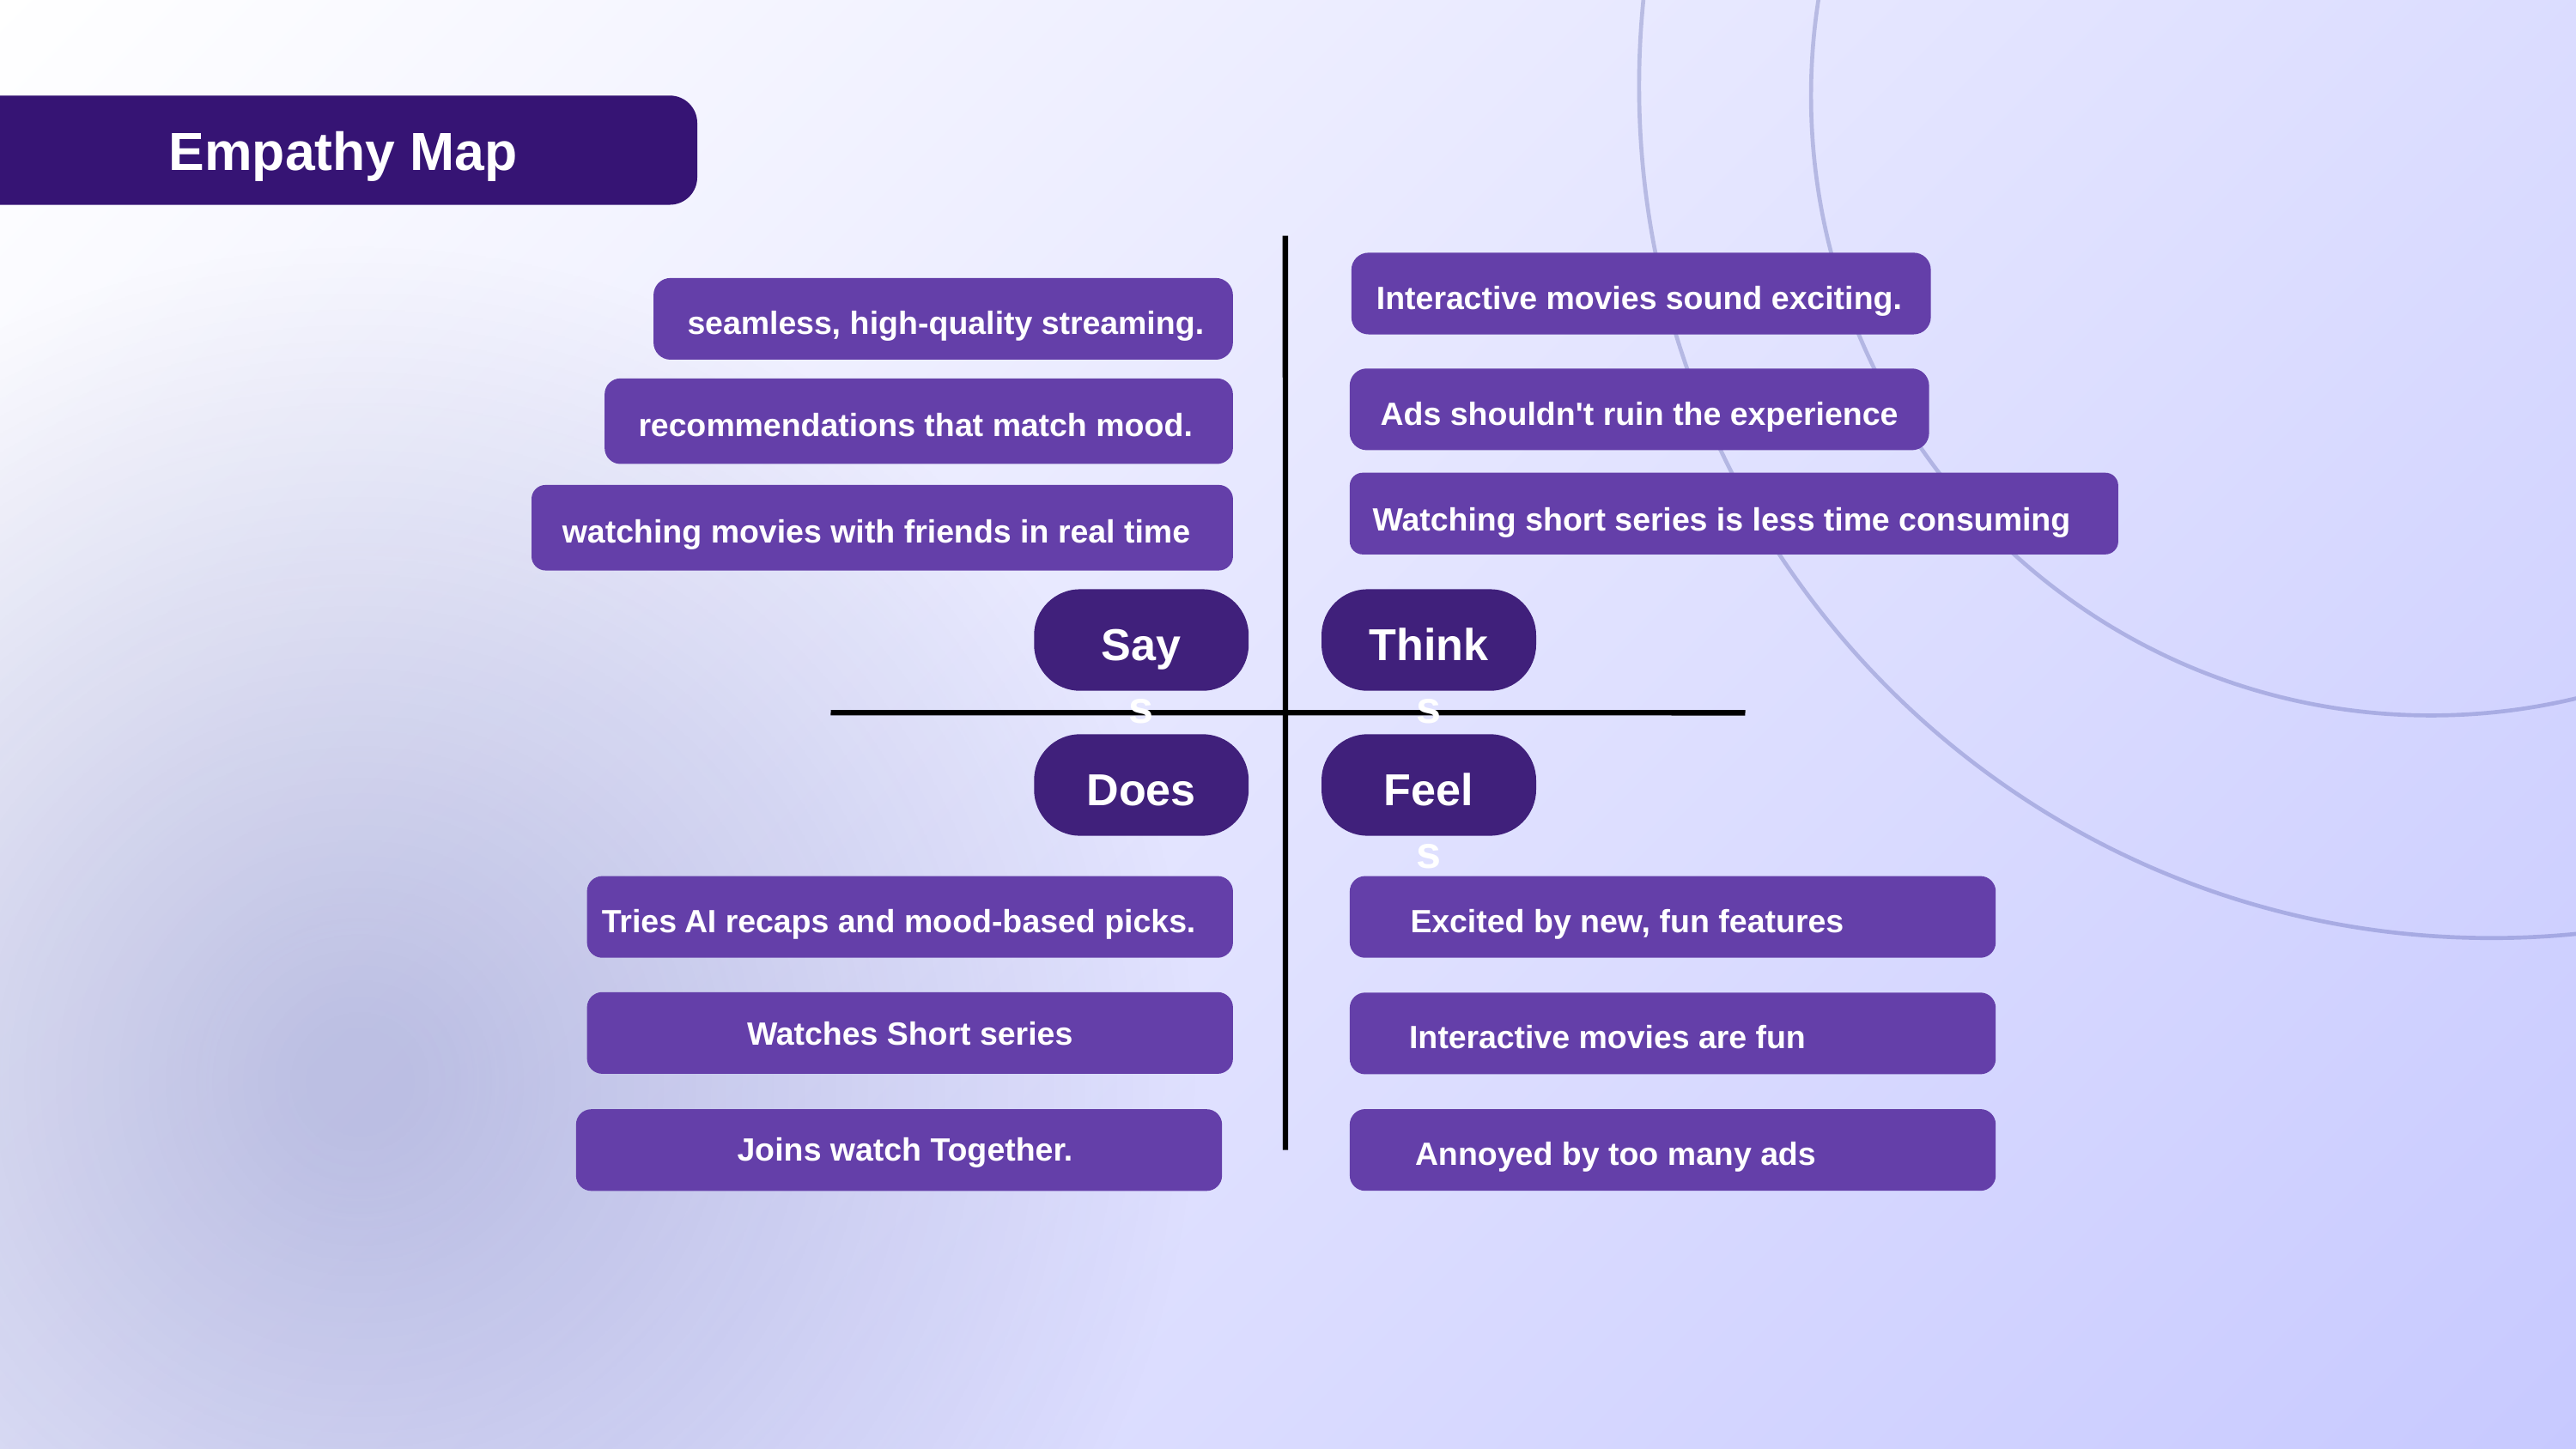

Empathy Map

Interactive movies sound exciting.

 seamless, high-quality streaming.

Ads shouldn't ruin the experience
recommendations that match mood.

Watching short series is less time consuming
watching movies with friends in real time

Says
Thinks

Does
Feels

Tries AI recaps and mood-based picks.
Excited by new, fun features

Watches Short series
Interactive movies are fun

Joins watch Together.
Annoyed by too many ads